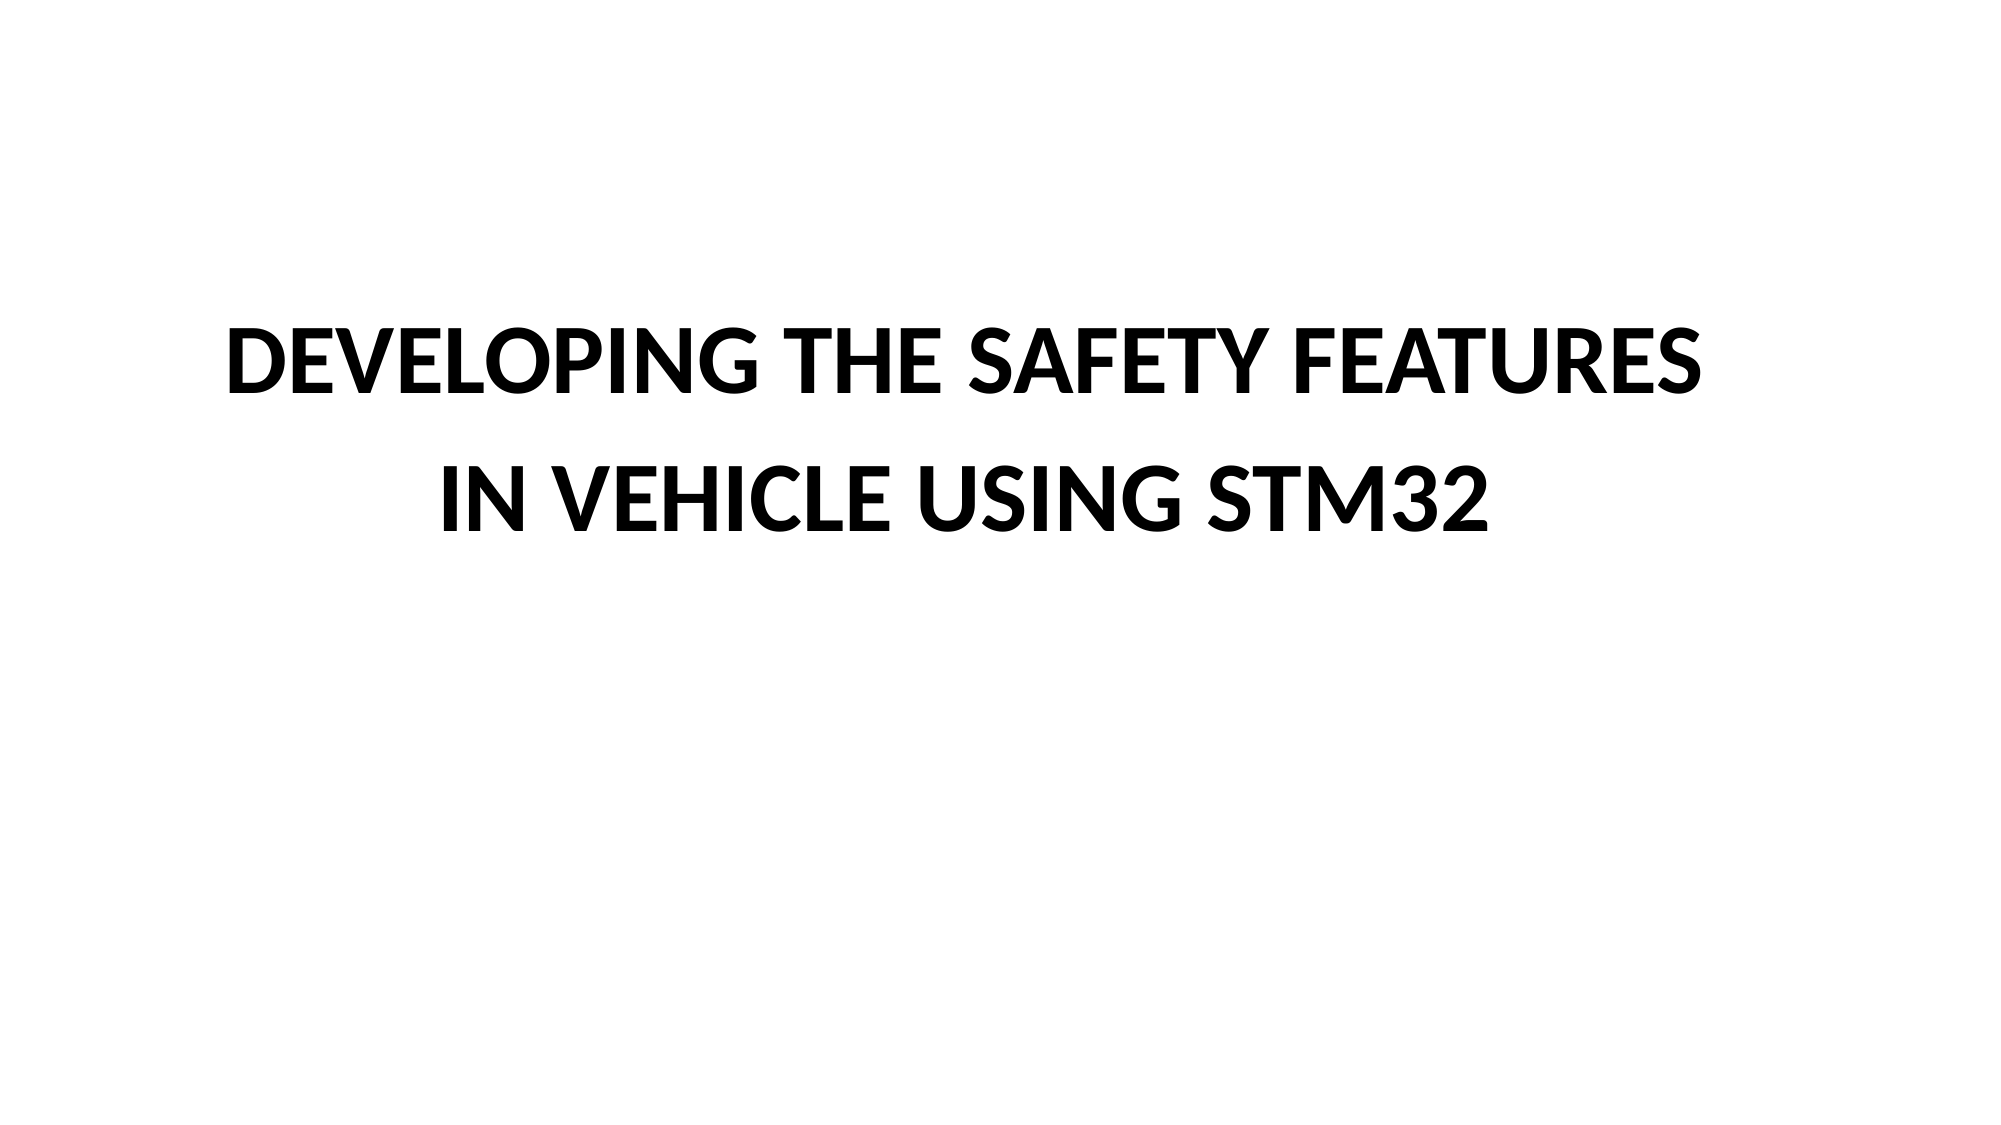

DEVELOPING THE SAFETY FEATURES IN VEHICLE USING STM32